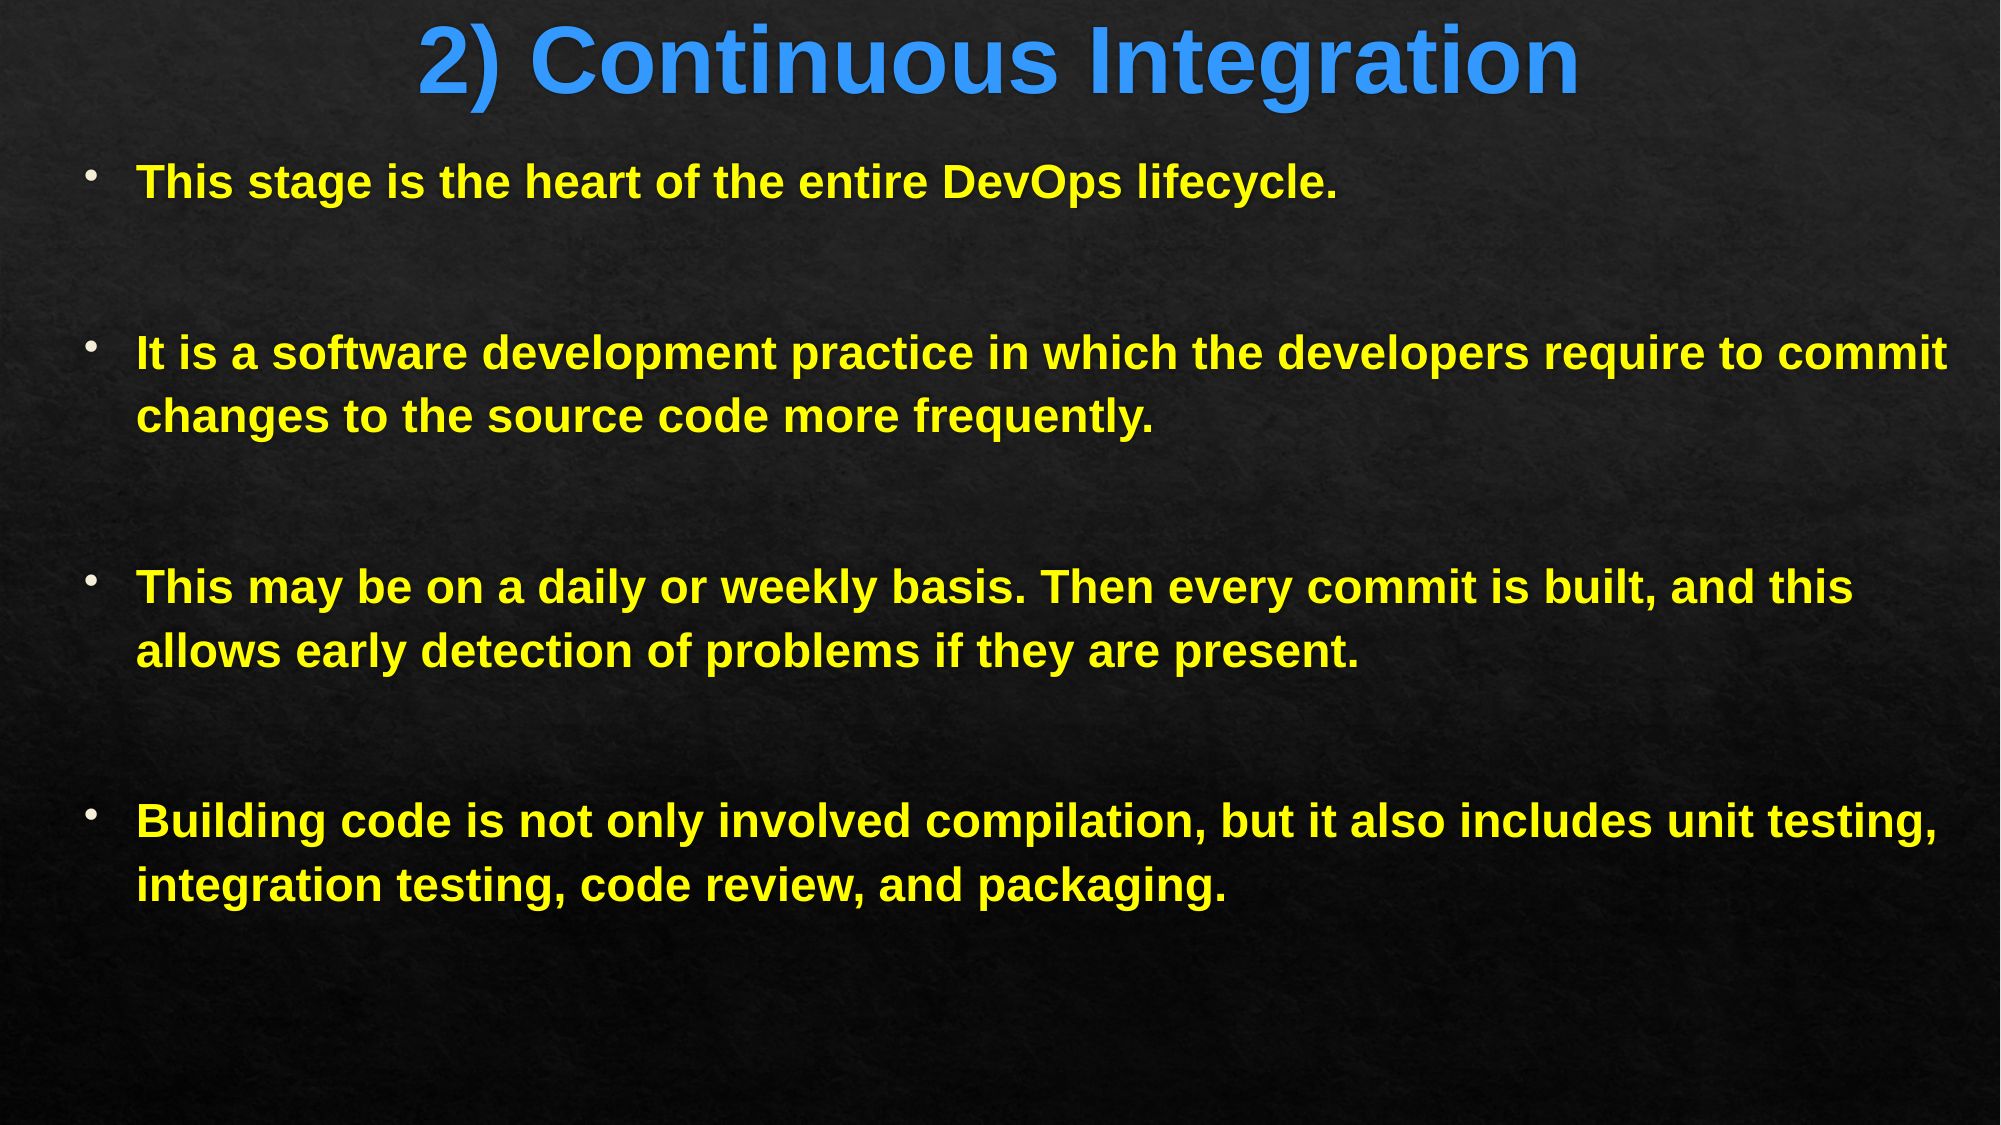

# 2) Continuous Integration
This stage is the heart of the entire DevOps lifecycle.

It is a software development practice in which the developers require to commit changes to the source code more frequently.

This may be on a daily or weekly basis. Then every commit is built, and this allows early detection of problems if they are present.

Building code is not only involved compilation, but it also includes unit testing, integration testing, code review, and packaging.